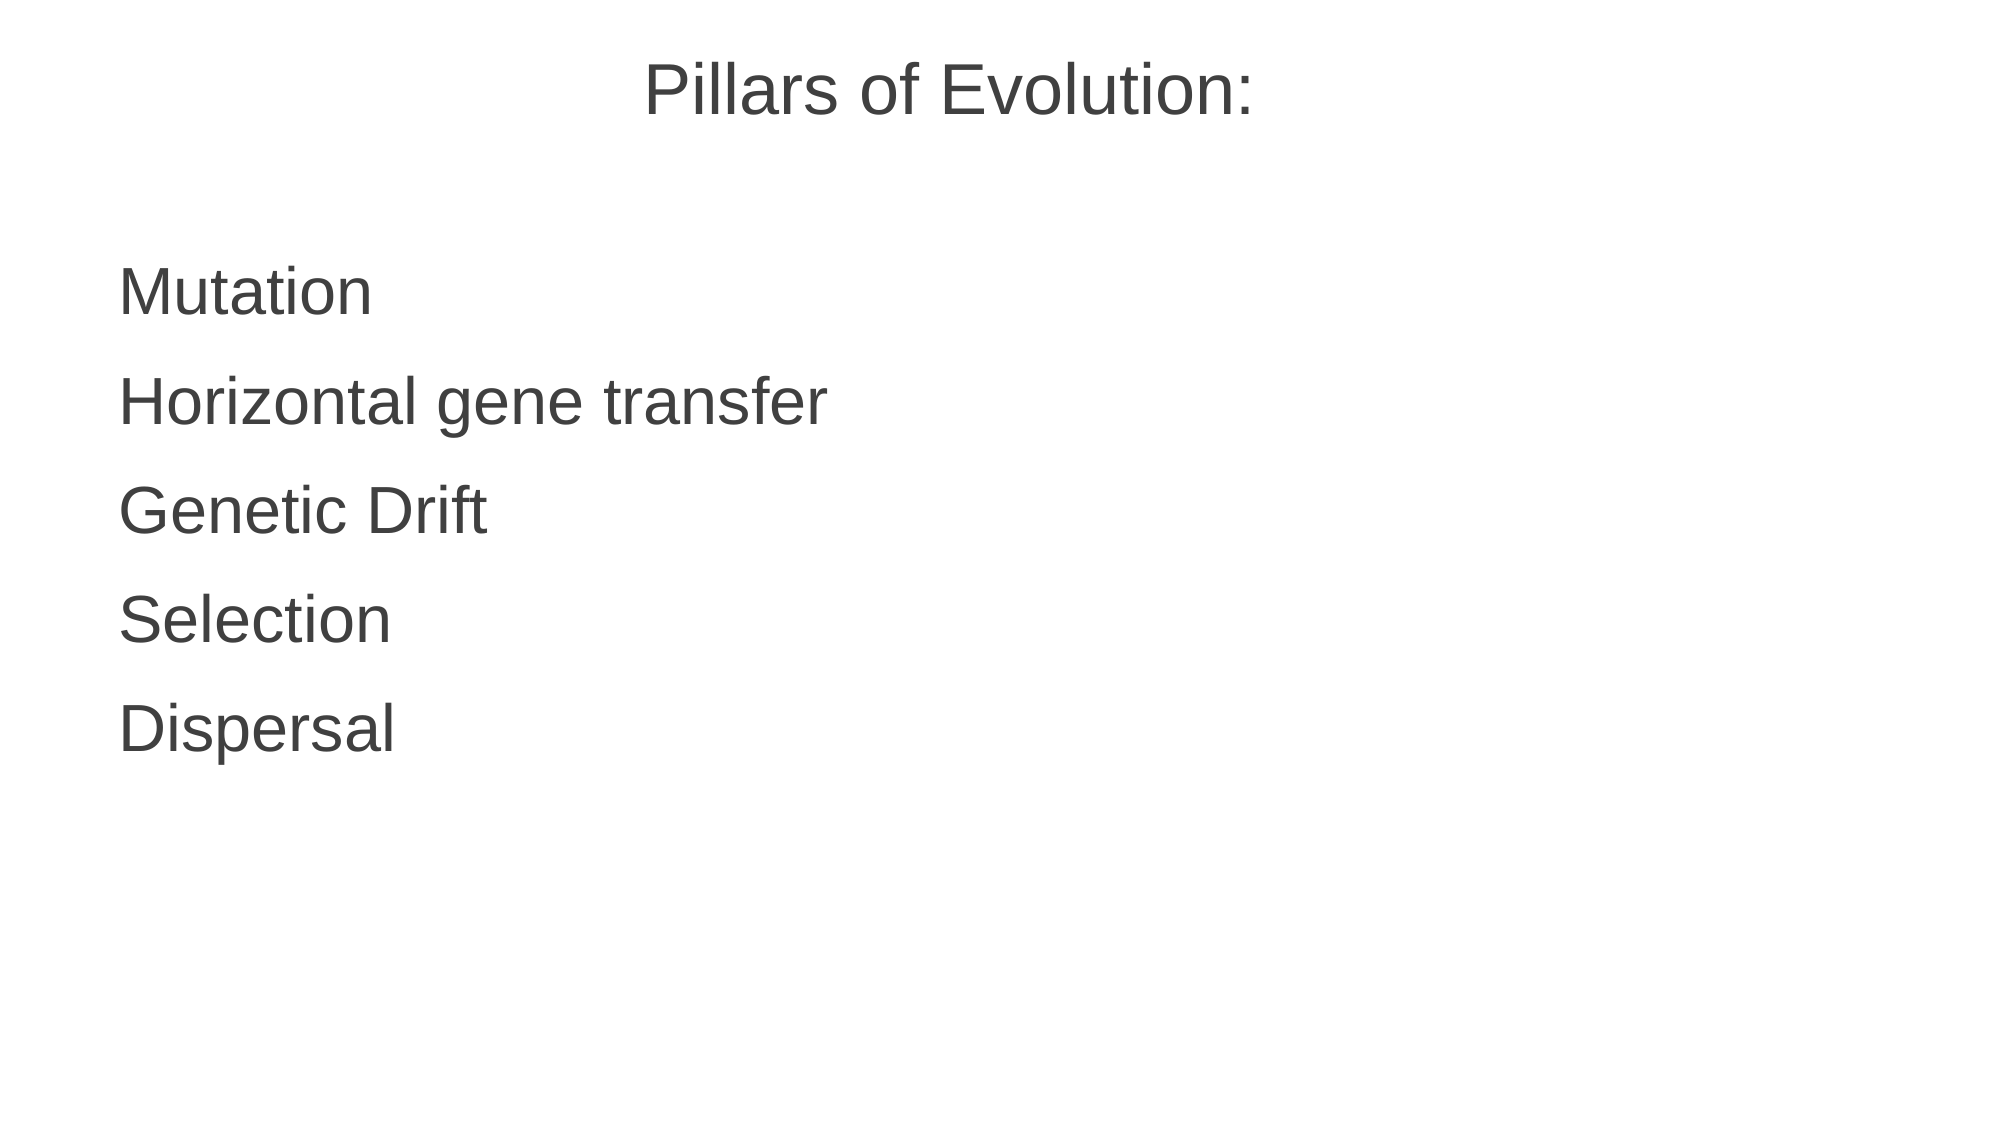

Pillars of Evolution:
Mutation
Horizontal gene transfer
Genetic Drift
Selection
Dispersal